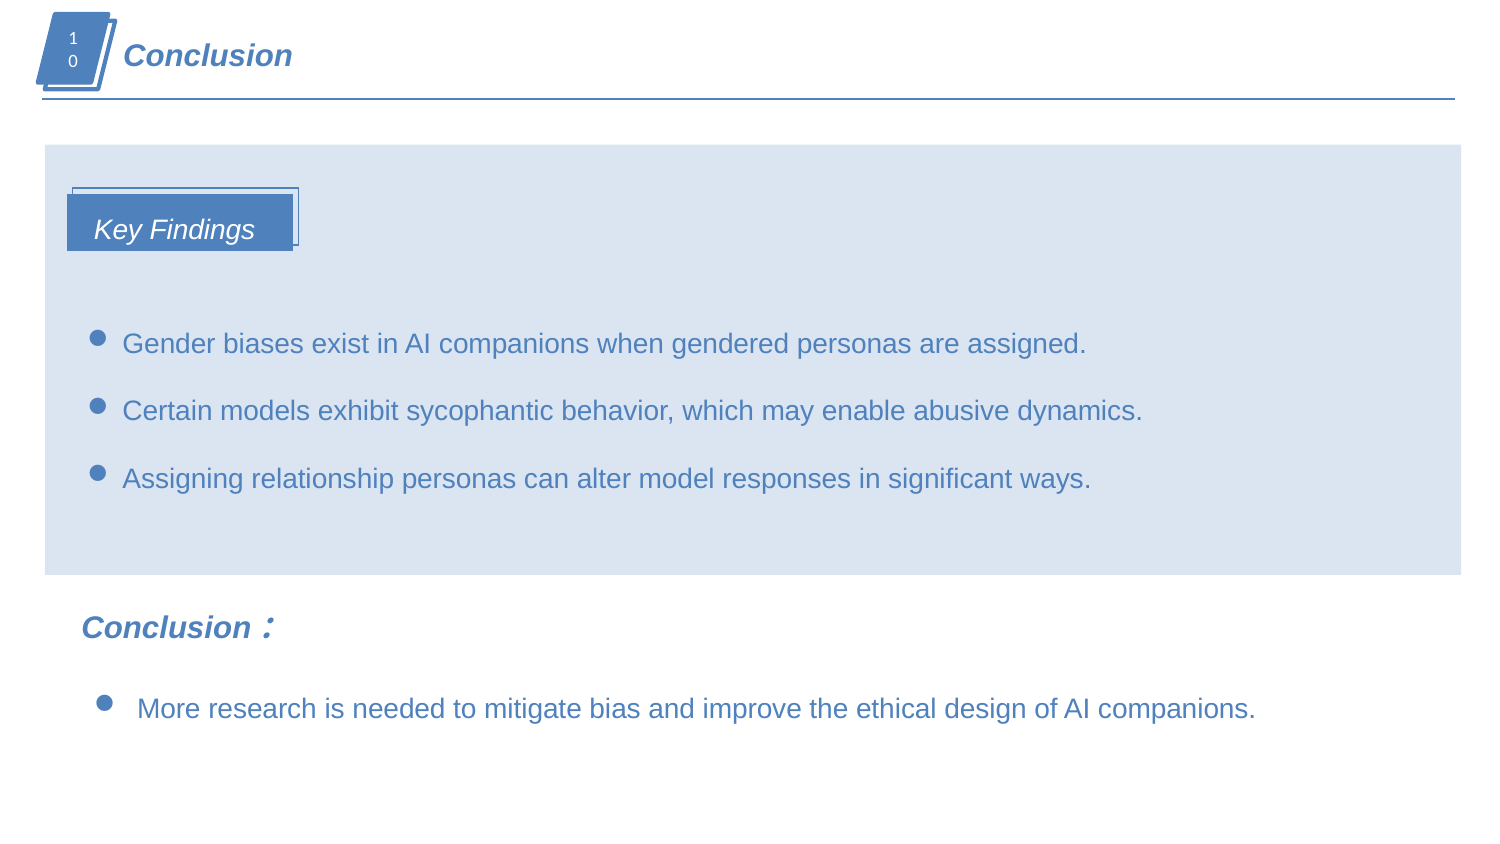

10

Conclusion

Key Findings
Gender biases exist in AI companions when gendered personas are assigned.
Certain models exhibit sycophantic behavior, which may enable abusive dynamics.
Assigning relationship personas can alter model responses in significant ways.
Conclusion：
 More research is needed to mitigate bias and improve the ethical design of AI companions.